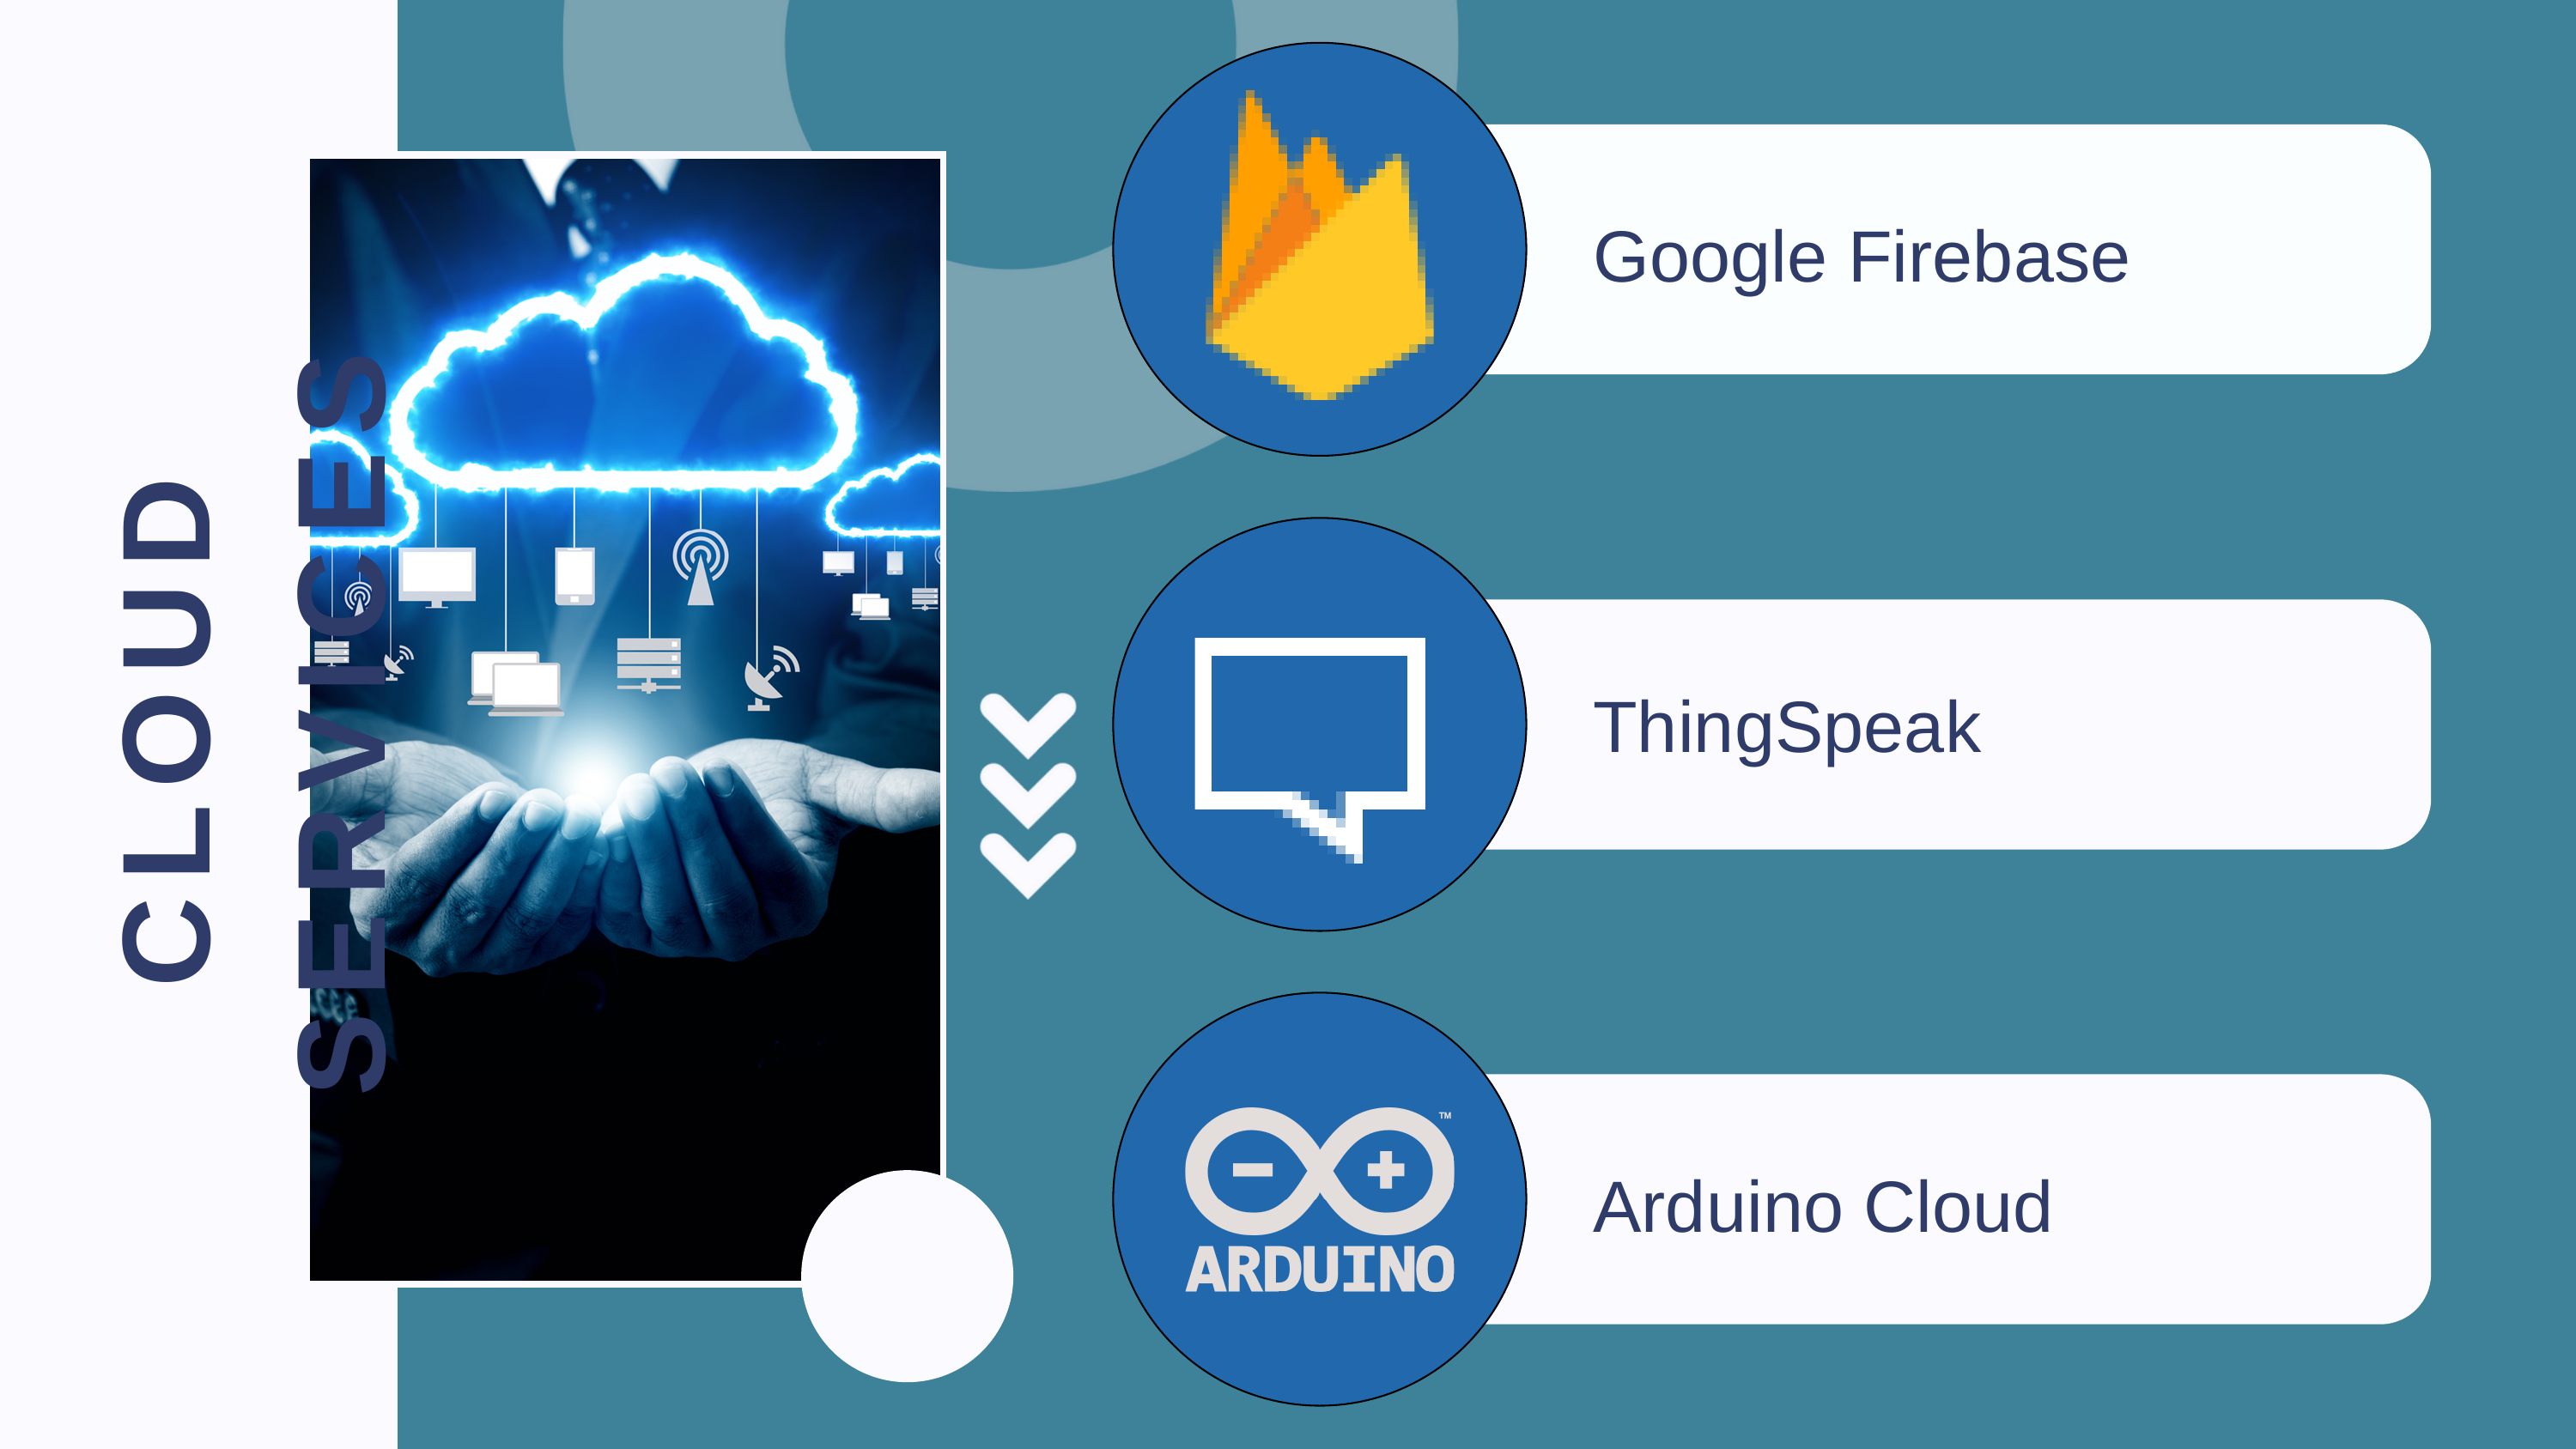

ThingSpeak

Google Firebase

CLOUD SERVICES
ThingSpeak

Arduino Cloud